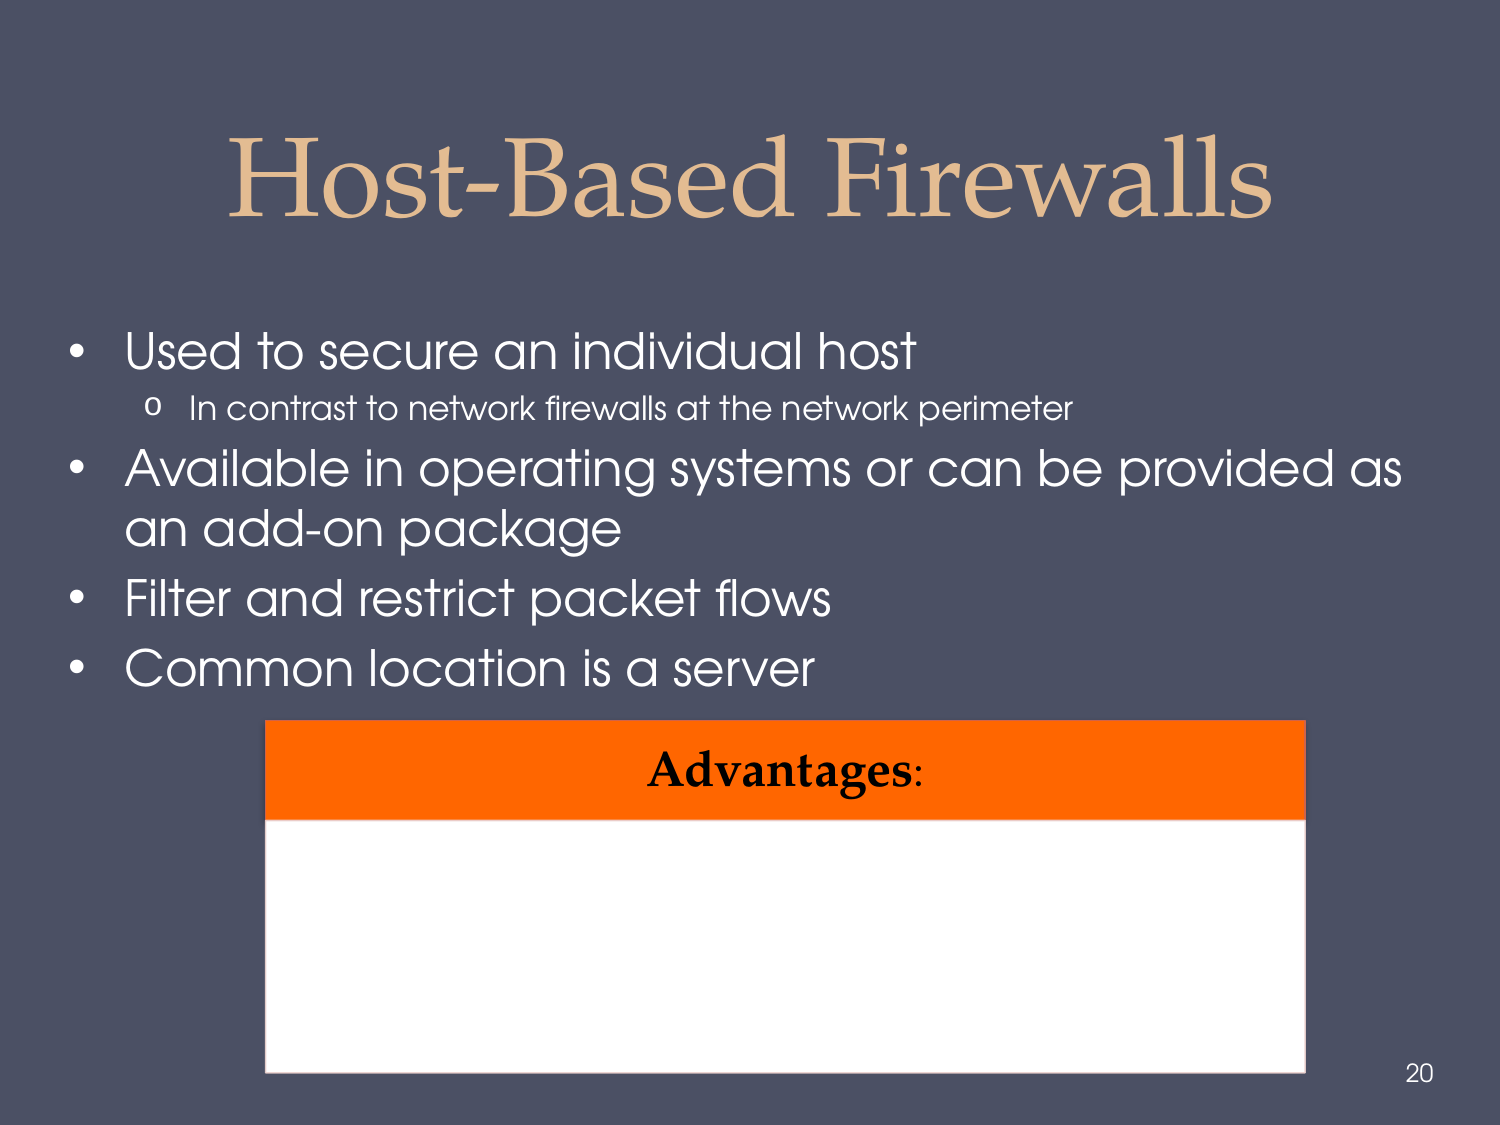

# Host-Based Firewalls
Used to secure an individual host
In contrast to network firewalls at the network perimeter
Available in operating systems or can be provided as an add-on package
Filter and restrict packet flows
Common location is a server
Advantages:
Filtering rules can be tailored to the host environment
Protection is provided independent of network topology
Provides an additional layer of protection
20